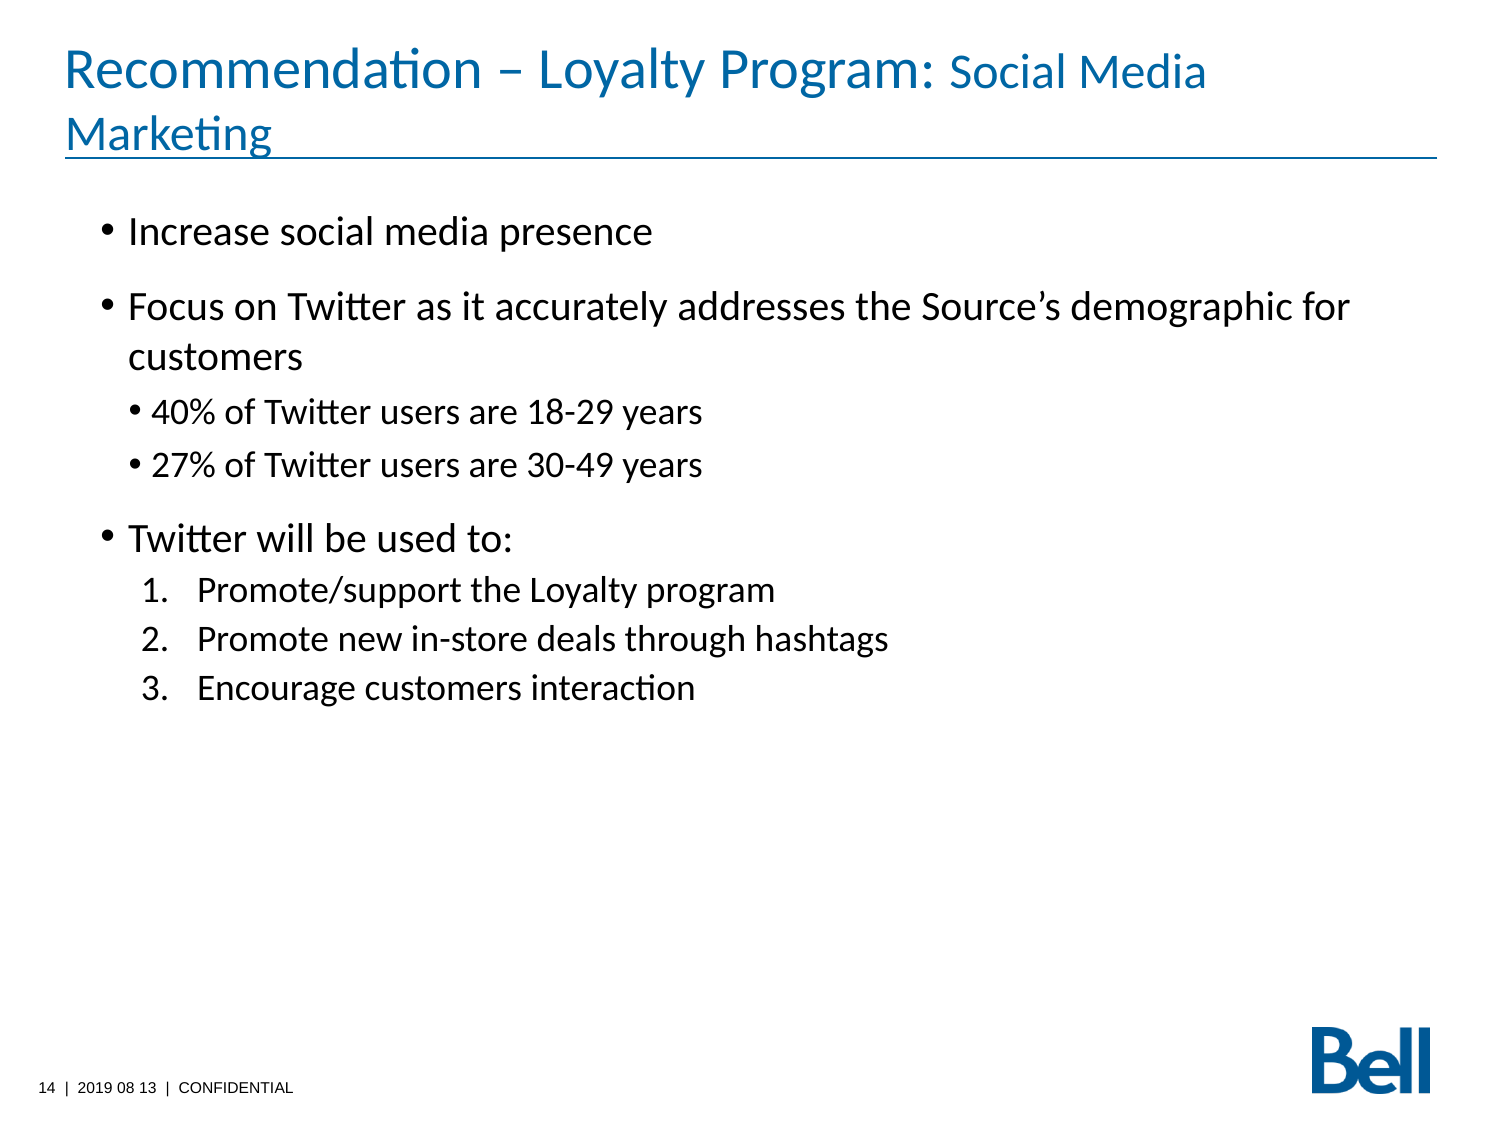

# Recommendation – Loyalty Program: Social Media Marketing
Increase social media presence
Focus on Twitter as it accurately addresses the Source’s demographic for customers
40% of Twitter users are 18-29 years
27% of Twitter users are 30-49 years
Twitter will be used to:
Promote/support the Loyalty program
Promote new in-store deals through hashtags
Encourage customers interaction
14  |  2019 08 13  |  CONFIDENTIAL